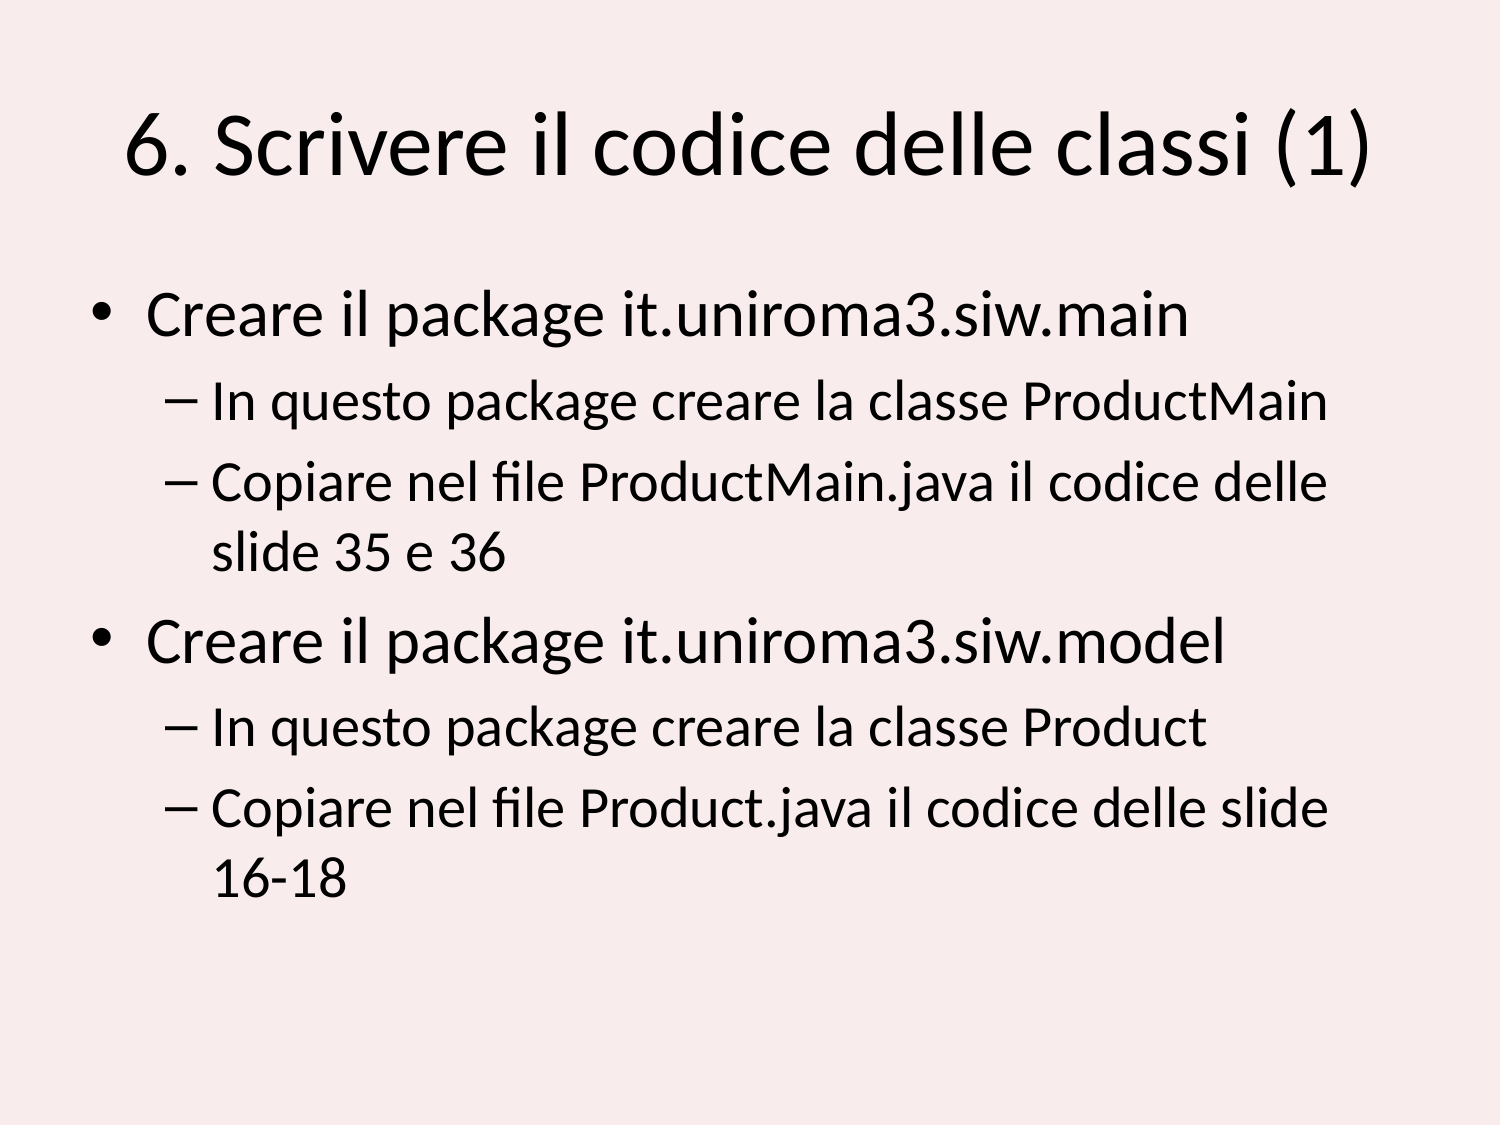

# 6. Scrivere il codice delle classi (1)
Creare il package it.uniroma3.siw.main
In questo package creare la classe ProductMain
Copiare nel file ProductMain.java il codice delle slide 35 e 36
Creare il package it.uniroma3.siw.model
In questo package creare la classe Product
Copiare nel file Product.java il codice delle slide 16-18